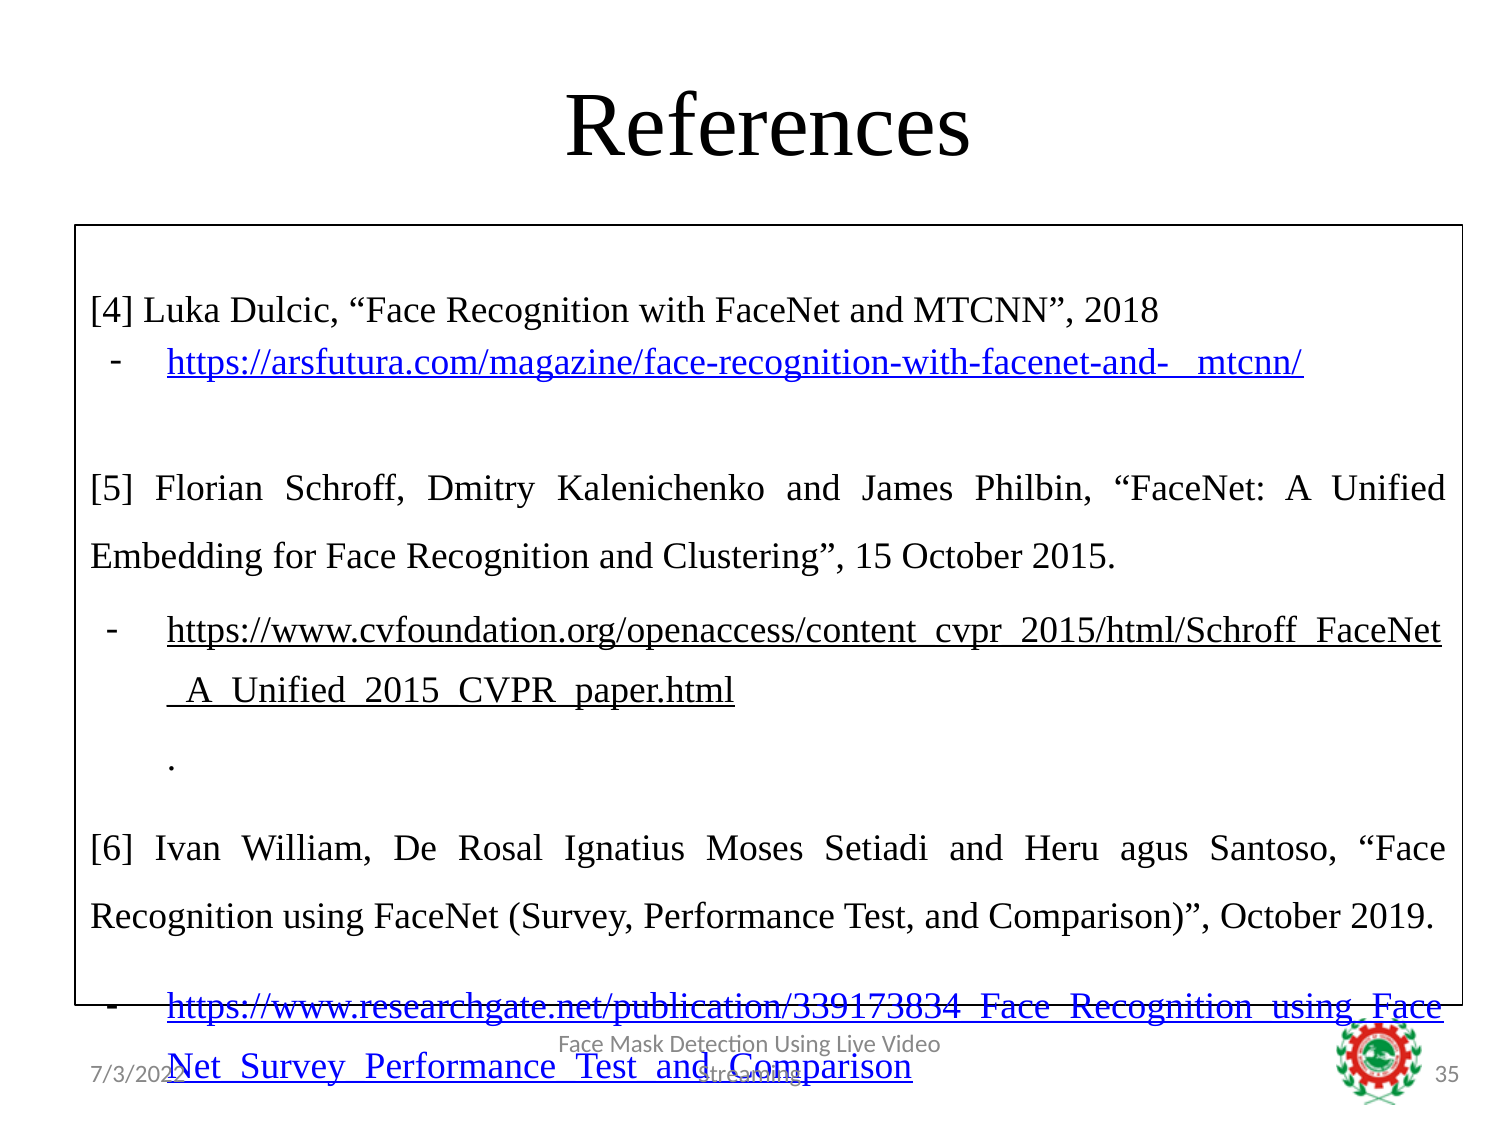

# References

[4] Luka Dulcic, “Face Recognition with FaceNet and MTCNN”, 2018
https://arsfutura.com/magazine/face-recognition-with-facenet-and-   mtcnn/

[5] Florian Schroff, Dmitry Kalenichenko and James Philbin, “FaceNet: A Unified Embedding for Face Recognition and Clustering”, 15 October 2015.
https://www.cvfoundation.org/openaccess/content_cvpr_2015/html/Schroff_FaceNet_A_Unified_2015_CVPR_paper.html.
[6] Ivan William, De Rosal Ignatius Moses Setiadi and Heru agus Santoso, “Face Recognition using FaceNet (Survey, Performance Test, and Comparison)”, October 2019.
https://www.researchgate.net/publication/339173834_Face_Recognition_using_FaceNet_Survey_Performance_Test_and_Comparison
7/3/2022
Face Mask Detection Using Live Video Streaming

35